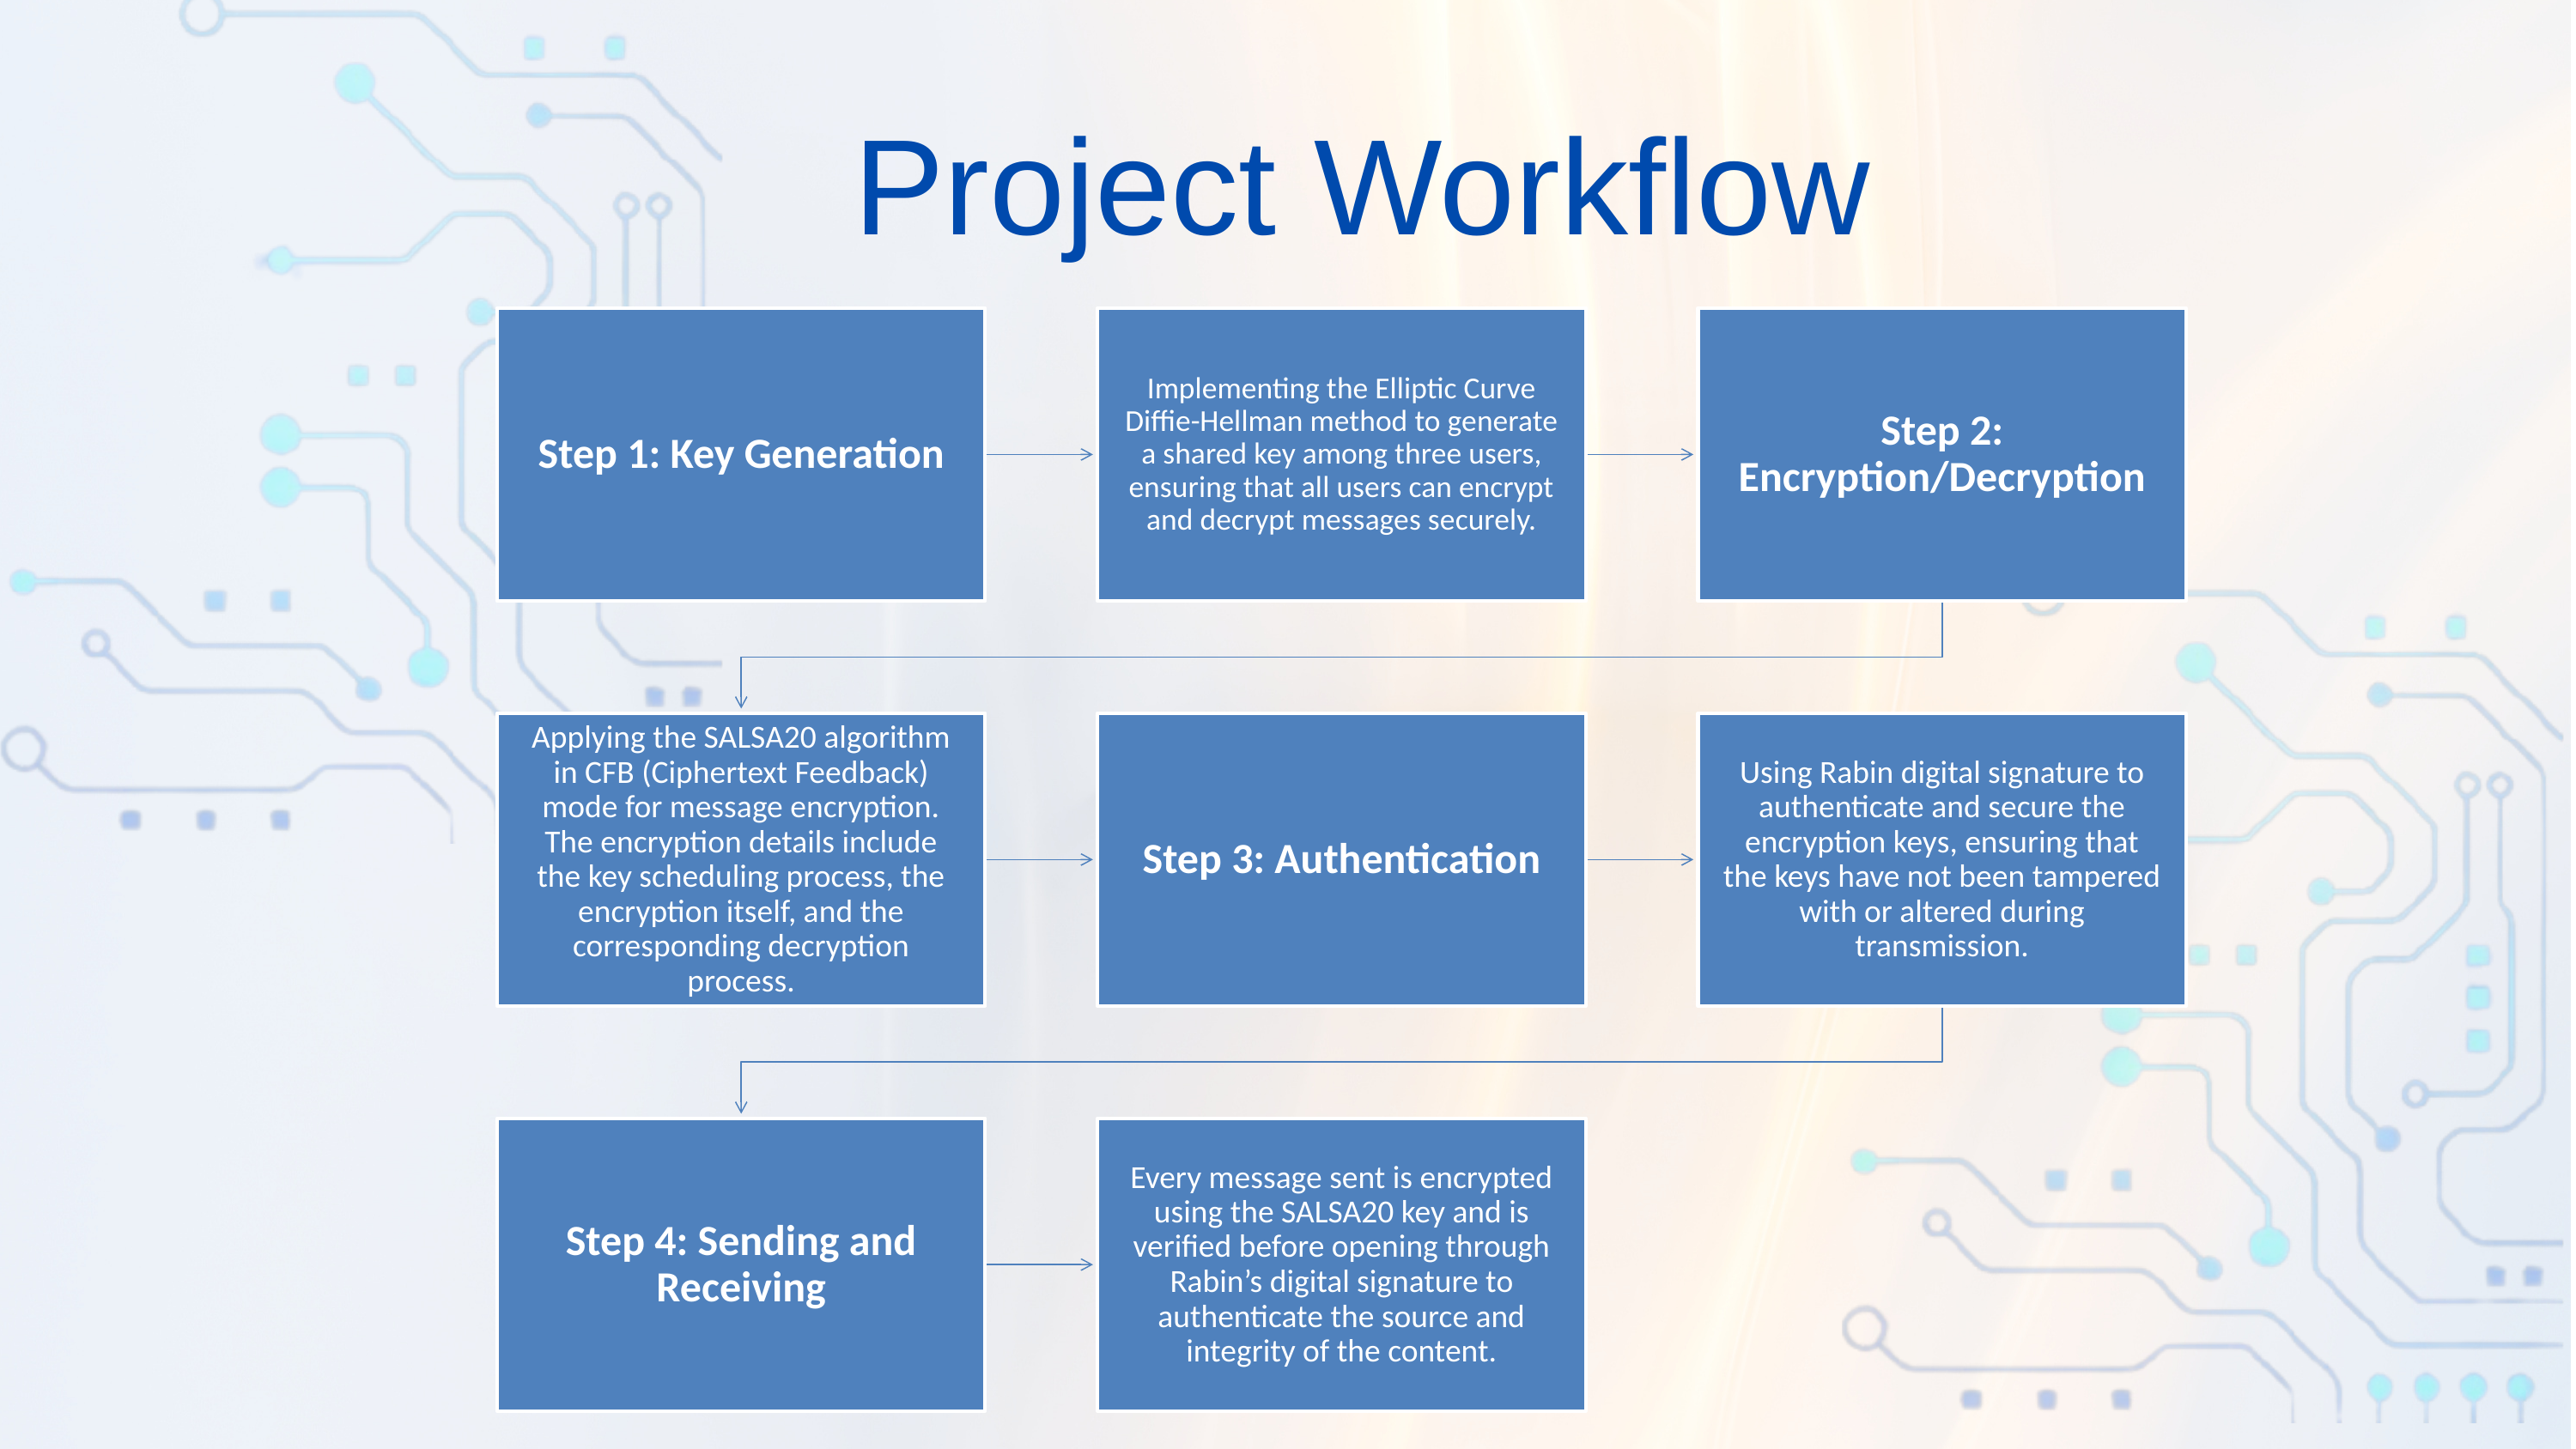

Project Workflow

Step 1: Key Generation

Implementing the Elliptic Curve Diffie-Hellman method to generate a shared key among three users, ensuring that all users can encrypt and decrypt messages securely.

Step 2: Encryption/Decryption

Applying the SALSA20 algorithm in CFB (Ciphertext Feedback) mode for message encryption. The encryption details include the key scheduling process, the encryption itself, and the corresponding decryption process.

Step 3: Authentication

Using Rabin digital signature to authenticate and secure the encryption keys, ensuring that the keys have not been tampered with or altered during transmission.

Step 4: Sending and Receiving
Every message sent is encrypted using the SALSA20 key and is verified before opening through Rabin’s digital signature to authenticate the source and integrity of the content.